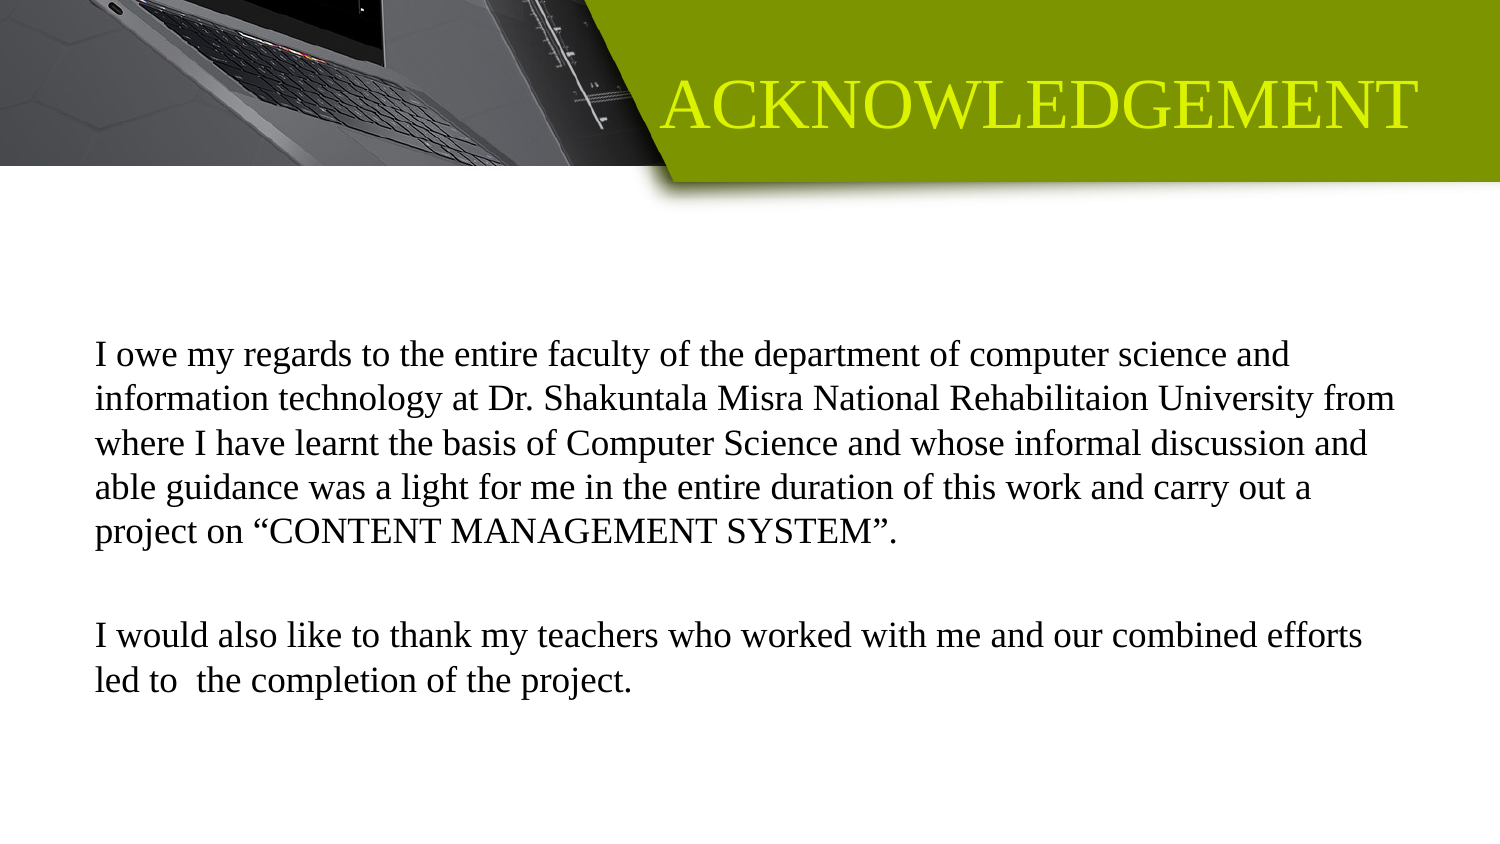

# ACKNOWLEDGEMENT
I owe my regards to the entire faculty of the department of computer science and information technology at Dr. Shakuntala Misra National Rehabilitaion University from where I have learnt the basis of Computer Science and whose informal discussion and able guidance was a light for me in the entire duration of this work and carry out a project on “CONTENT MANAGEMENT SYSTEM”.

I would also like to thank my teachers who worked with me and our combined efforts led to  the completion of the project.